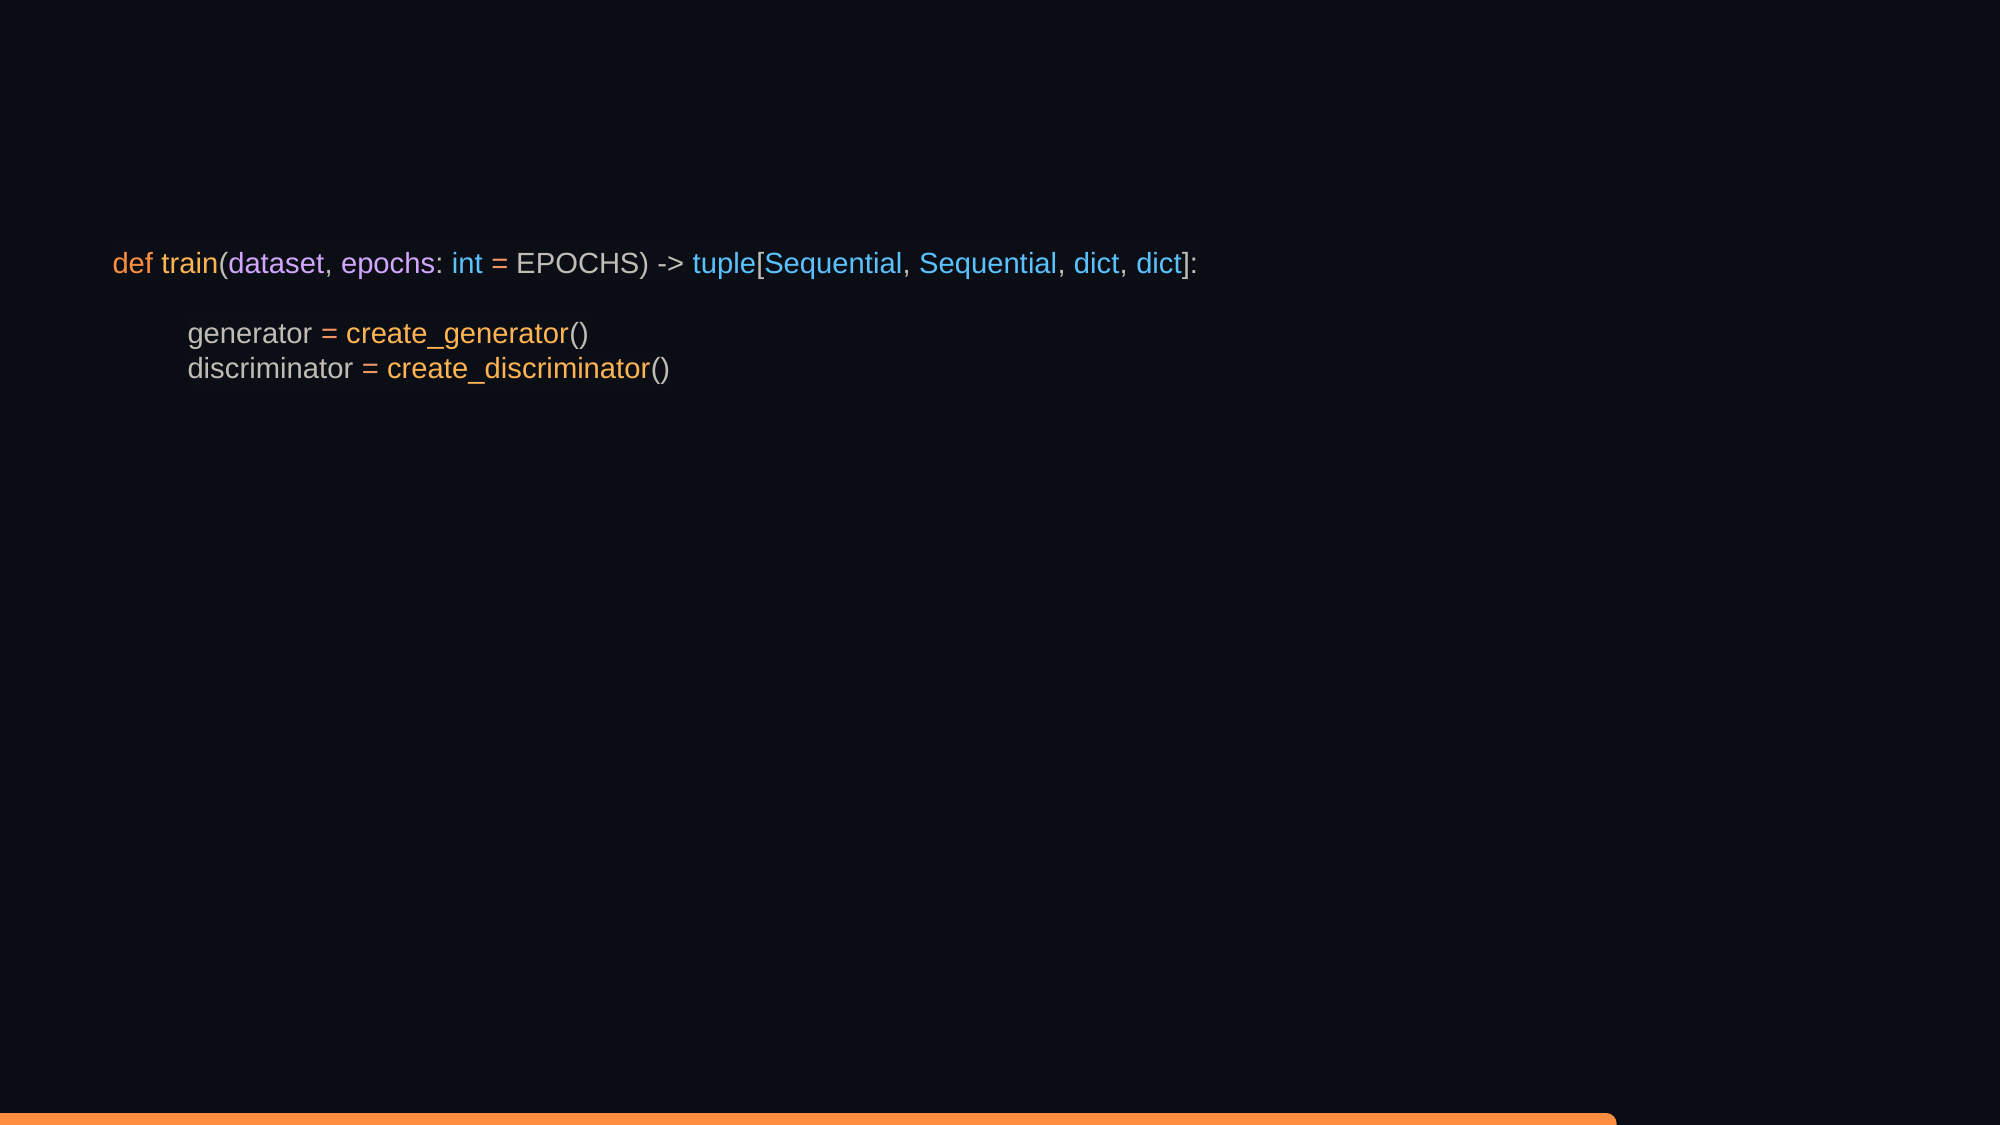

def train(dataset, epochs: int = EPOCHS) -> tuple[Sequential, Sequential, dict, dict]:
generator = create_generator()
discriminator = create_discriminator()